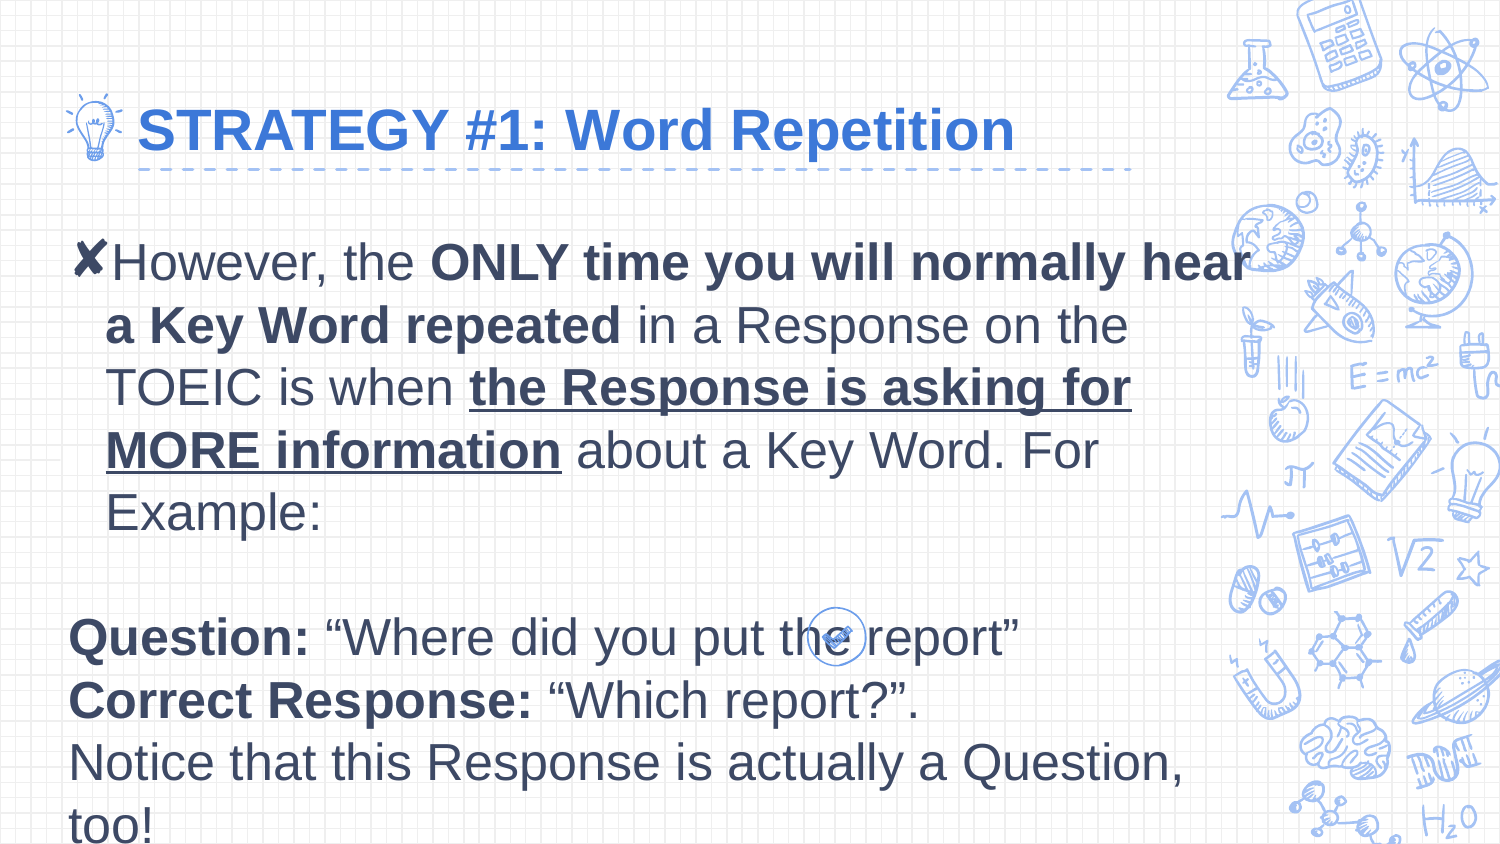

# STRATEGY #1: Word Repetition

However, the ONLY time you will normally hear a Key Word repeated in a Response on the TOEIC is when the Response is asking for MORE information about a Key Word. For Example:

Question: “Where did you put the report”
Correct Response: “Which report?”.
Notice that this Response is actually a Question, too!